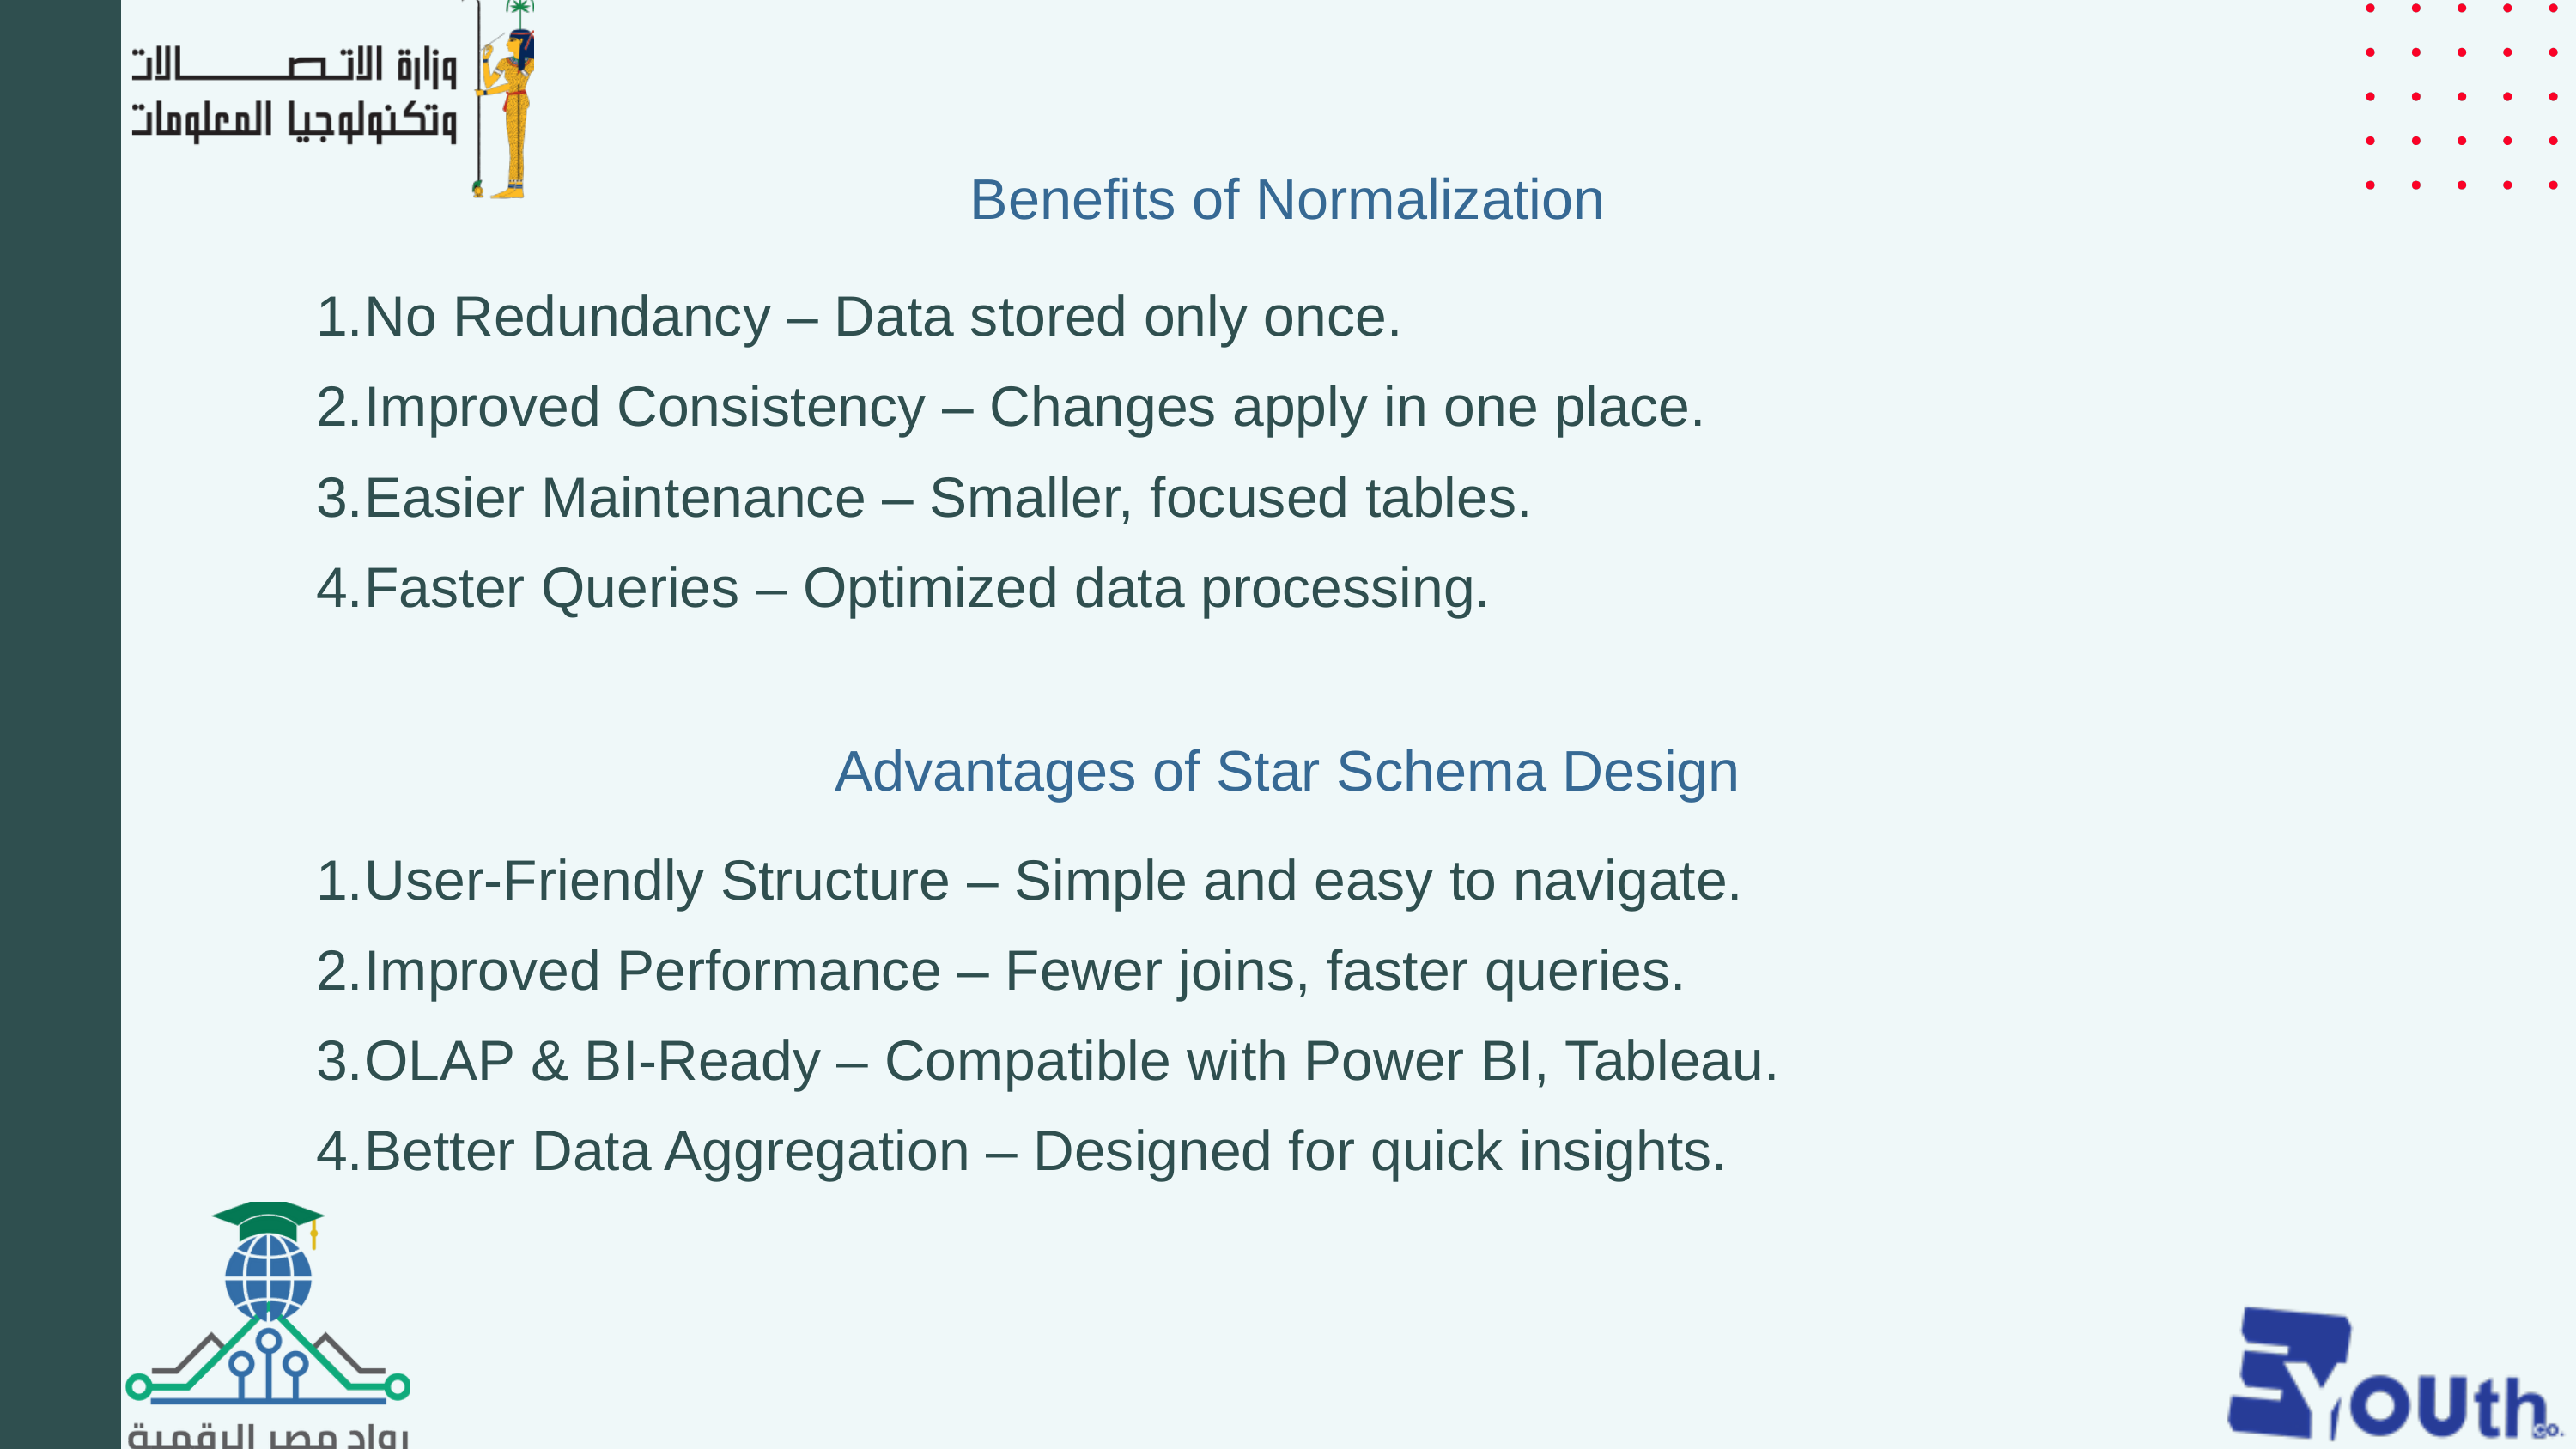

Benefits of Normalization
No Redundancy – Data stored only once.
Improved Consistency – Changes apply in one place.
Easier Maintenance – Smaller, focused tables.
Faster Queries – Optimized data processing.

Advantages of Star Schema Design
User-Friendly Structure – Simple and easy to navigate.
Improved Performance – Fewer joins, faster queries.
OLAP & BI-Ready – Compatible with Power BI, Tableau.
Better Data Aggregation – Designed for quick insights.